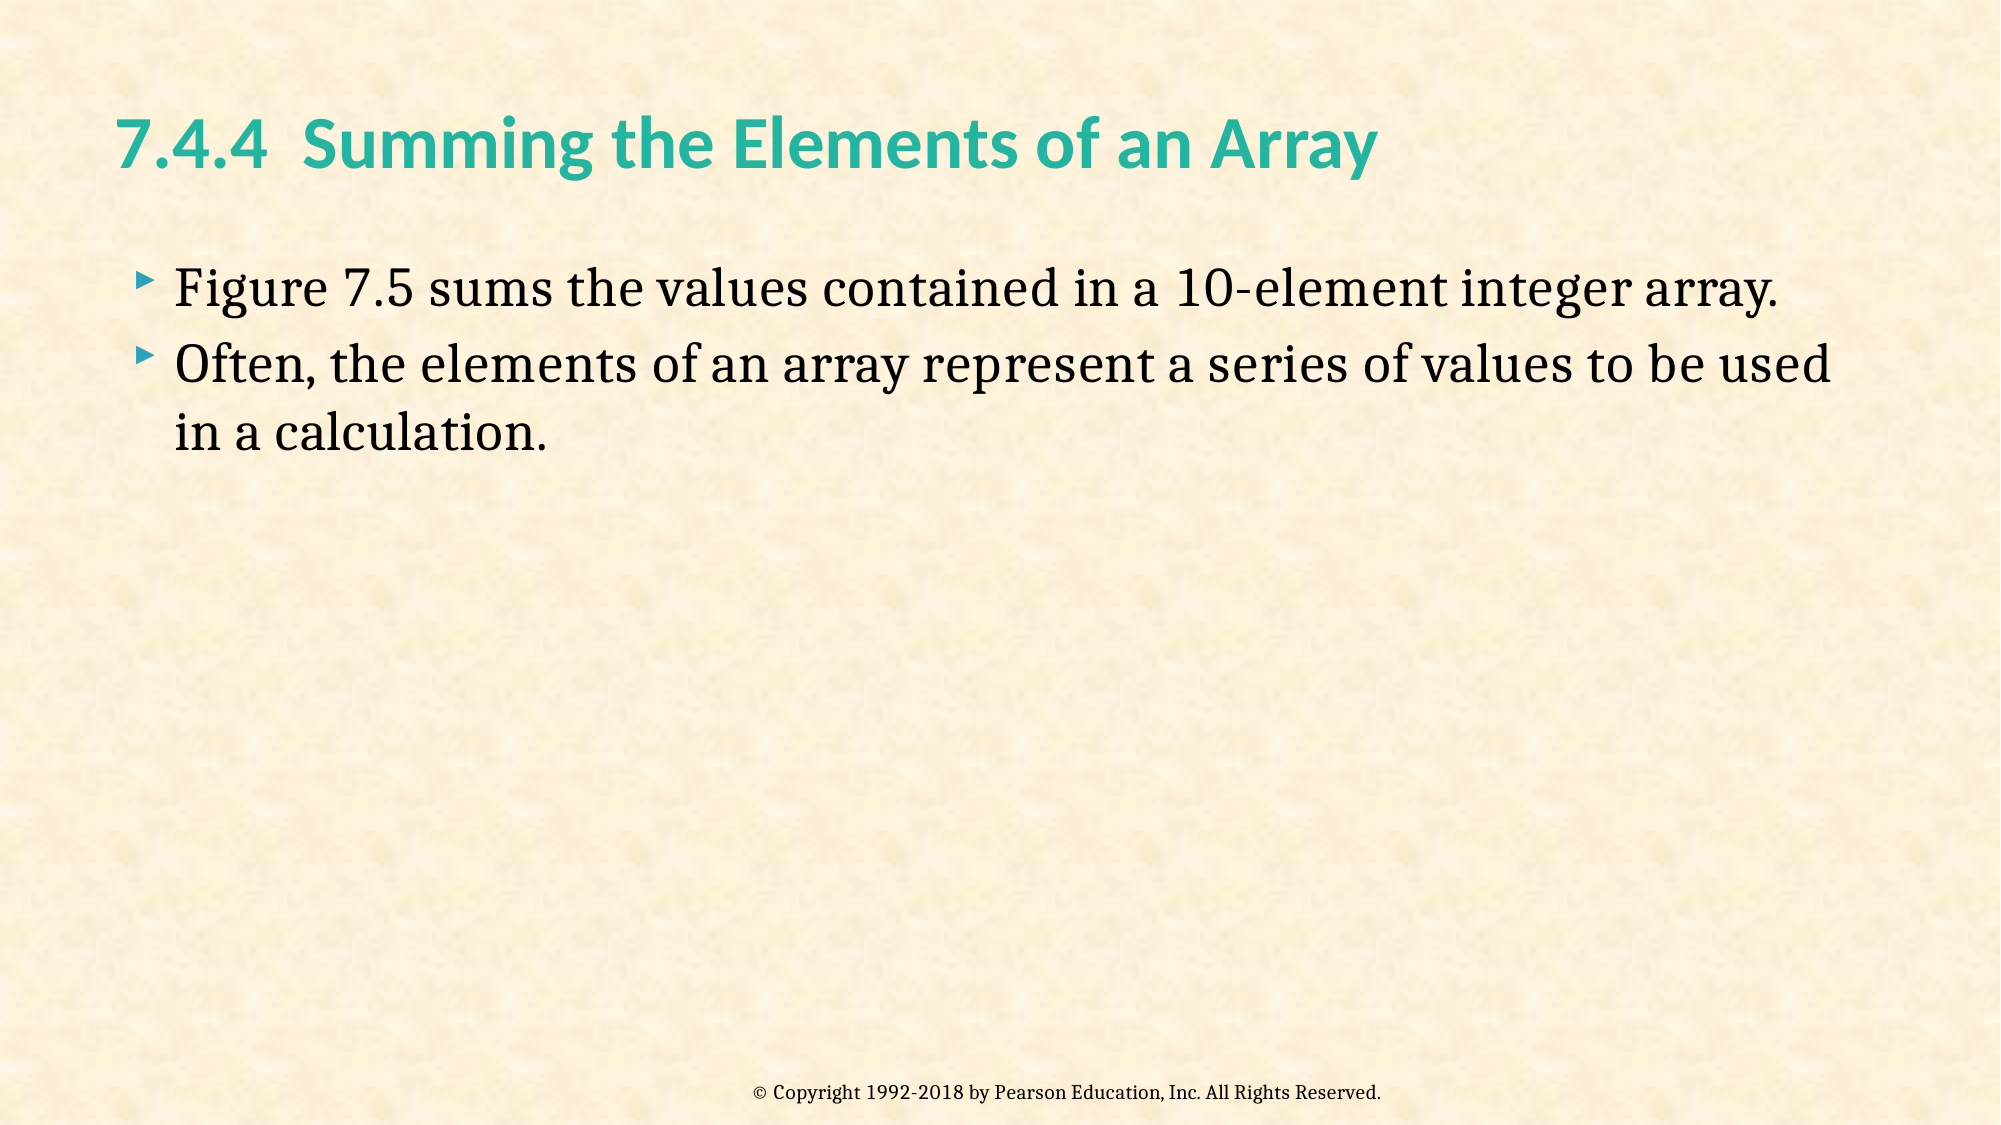

# 7.4.4  Summing the Elements of an Array
Figure 7.5 sums the values contained in a 10-element integer array.
Often, the elements of an array represent a series of values to be used in a calculation.
© Copyright 1992-2018 by Pearson Education, Inc. All Rights Reserved.